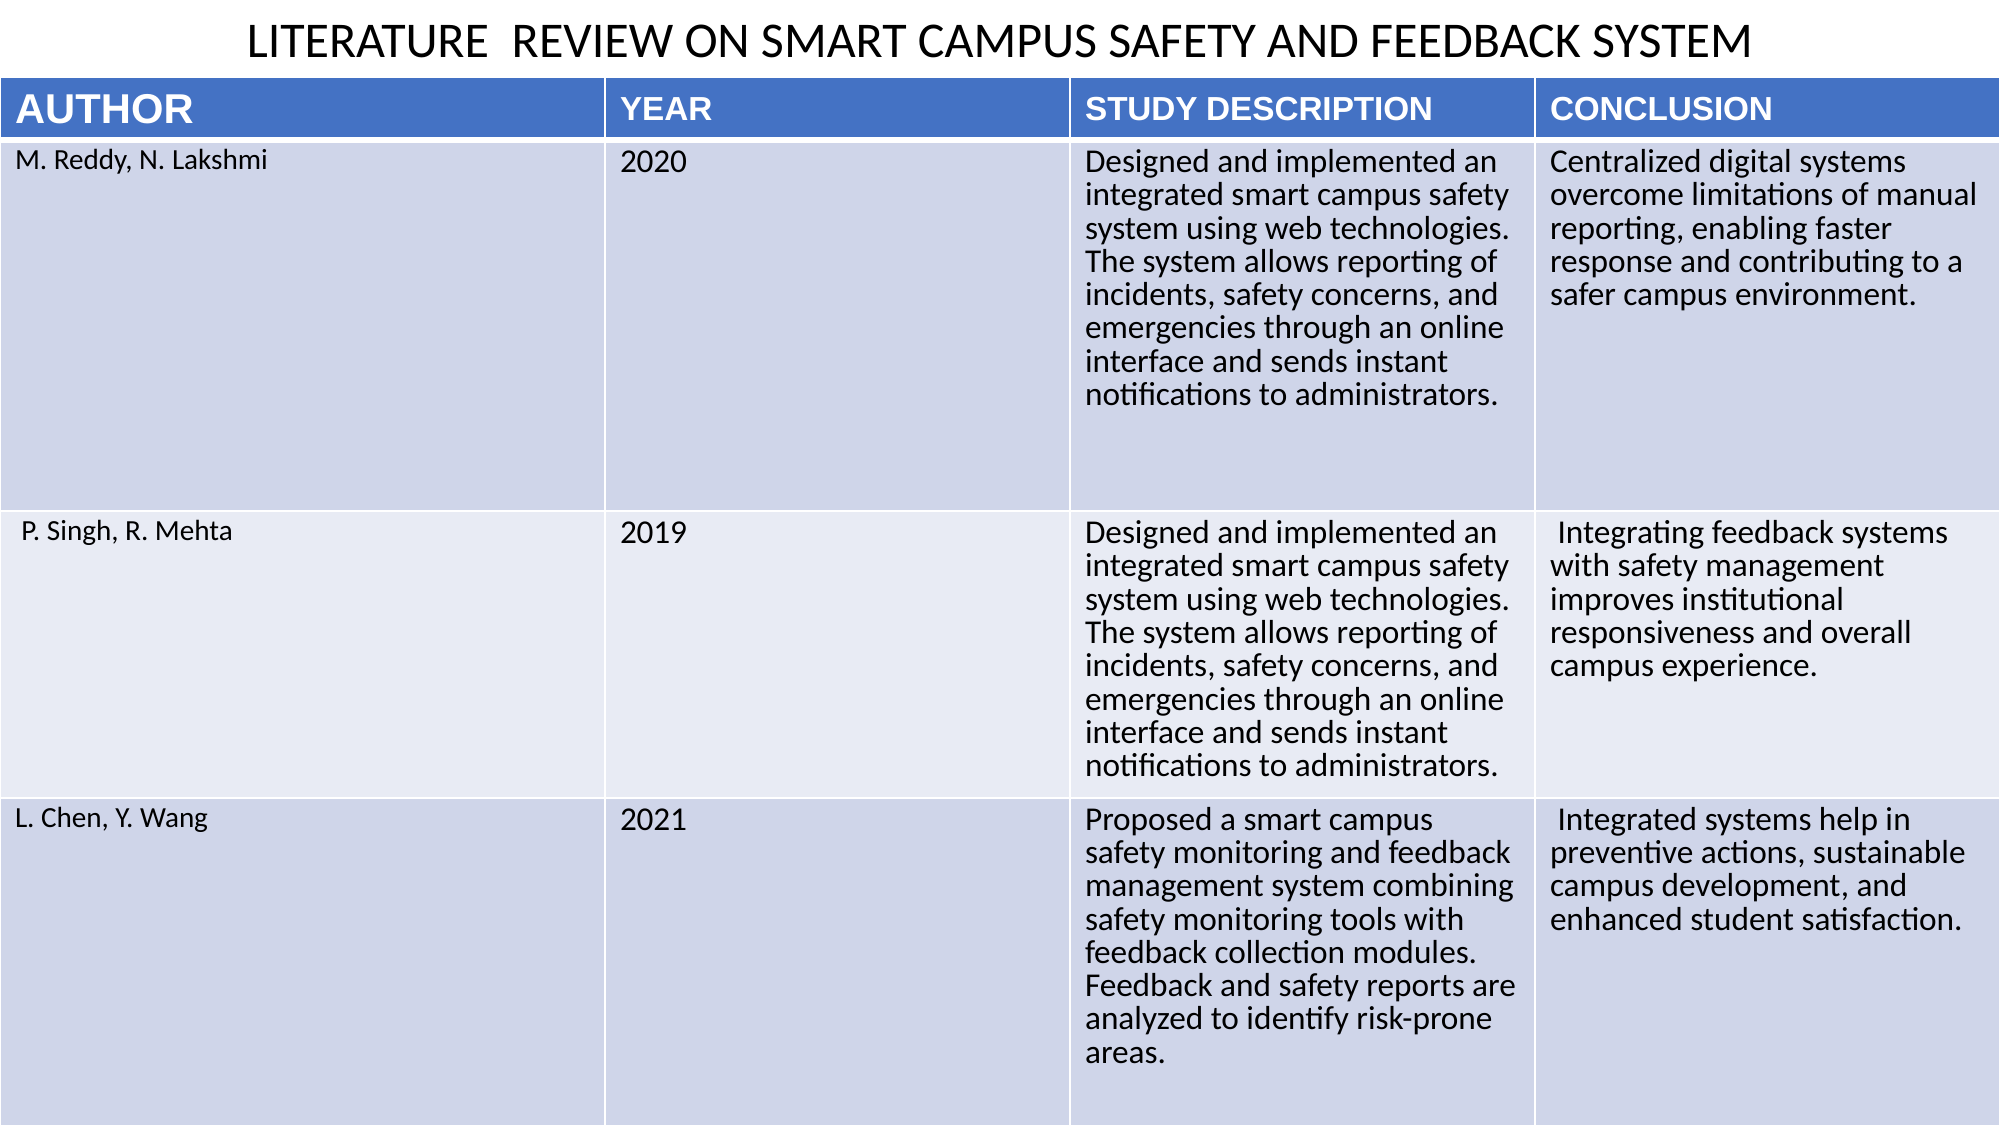

LITERATURE  REVIEW ON SMART CAMPUS SAFETY AND FEEDBACK SYSTEM
| AUTHOR | YEAR | STUDY DESCRIPTION | CONCLUSION |
| --- | --- | --- | --- |
| M. Reddy, N. Lakshmi | 2020 | Designed and implemented an integrated smart campus safety system using web technologies. The system allows reporting of incidents, safety concerns, and emergencies through an online interface and sends instant notifications to administrators. | Centralized digital systems overcome limitations of manual reporting, enabling faster response and contributing to a safer campus environment. |
| P. Singh, R. Mehta | 2019 | Designed and implemented an integrated smart campus safety system using web technologies. The system allows reporting of incidents, safety concerns, and emergencies through an online interface and sends instant notifications to administrators. | Integrating feedback systems with safety management improves institutional responsiveness and overall campus experience. |
| L. Chen, Y. Wang | 2021 | Proposed a smart campus safety monitoring and feedback management system combining safety monitoring tools with feedback collection modules. Feedback and safety reports are analyzed to identify risk-prone areas. | Integrated systems help in preventive actions, sustainable campus development, and enhanced student satisfaction. |